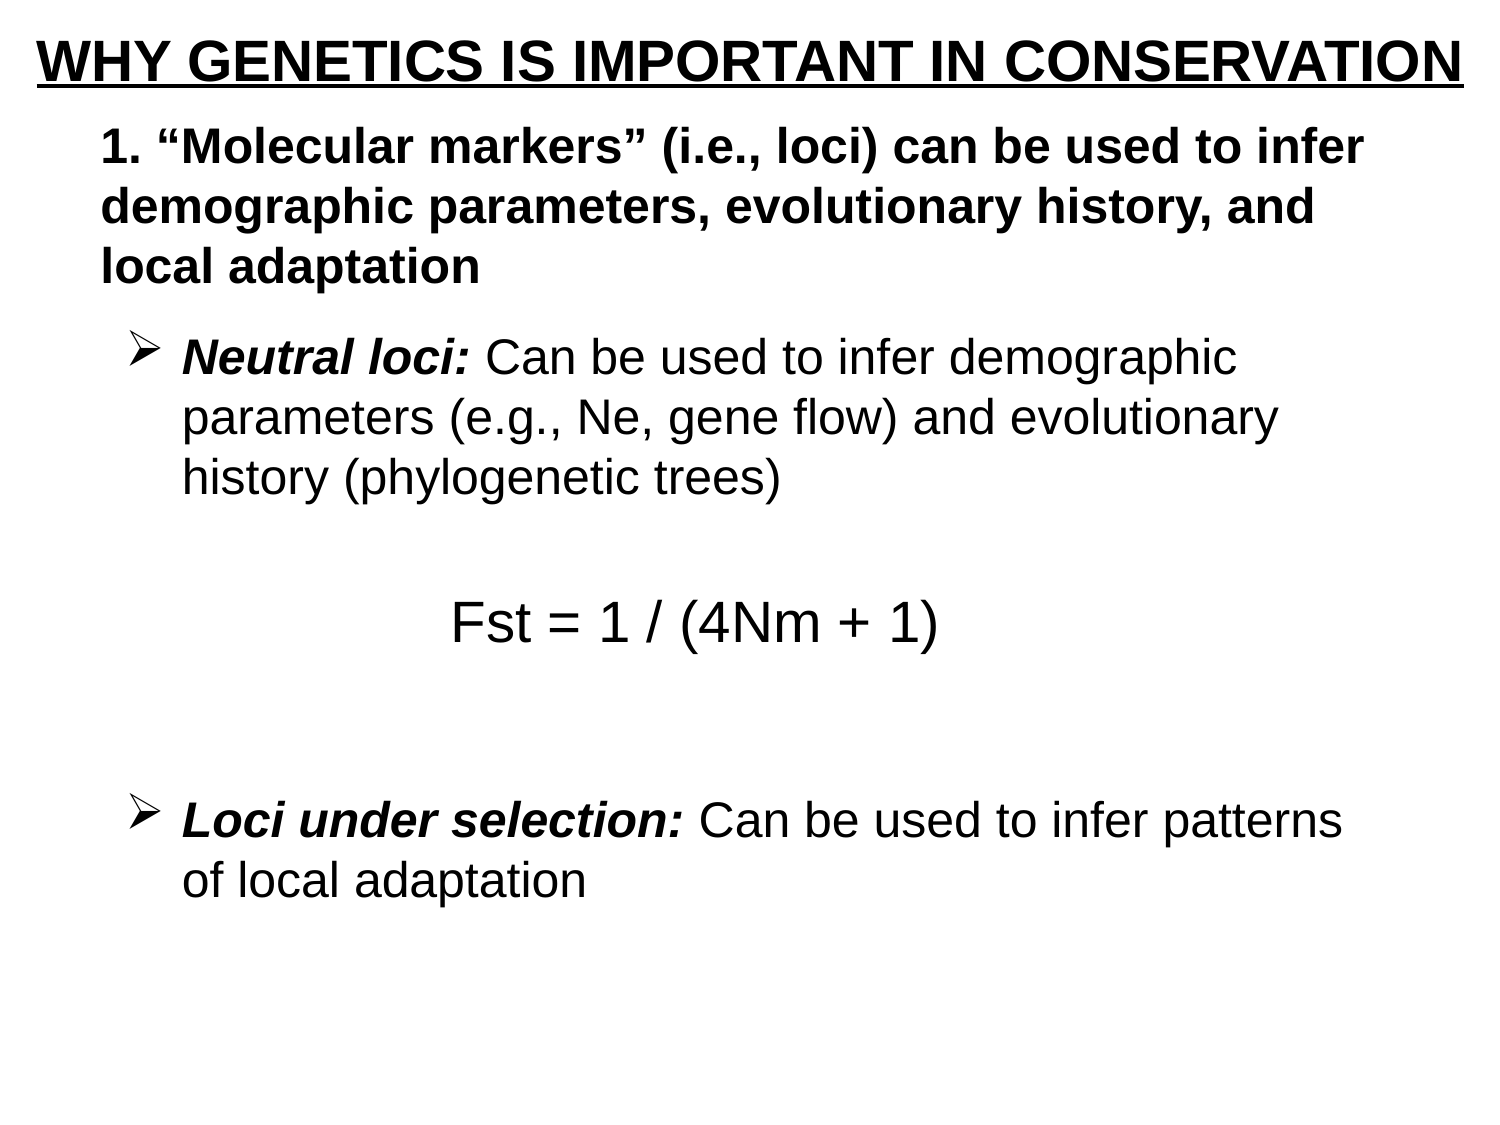

WHY GENETICS IS IMPORTANT IN CONSERVATION
1. “Molecular markers” (i.e., loci) can be used to infer demographic parameters, evolutionary history, and local adaptation
Neutral loci: Can be used to infer demographic parameters (e.g., Ne, gene flow) and evolutionary history (phylogenetic trees)
Fst = 1 / (4Nm + 1)
Loci under selection: Can be used to infer patterns of local adaptation